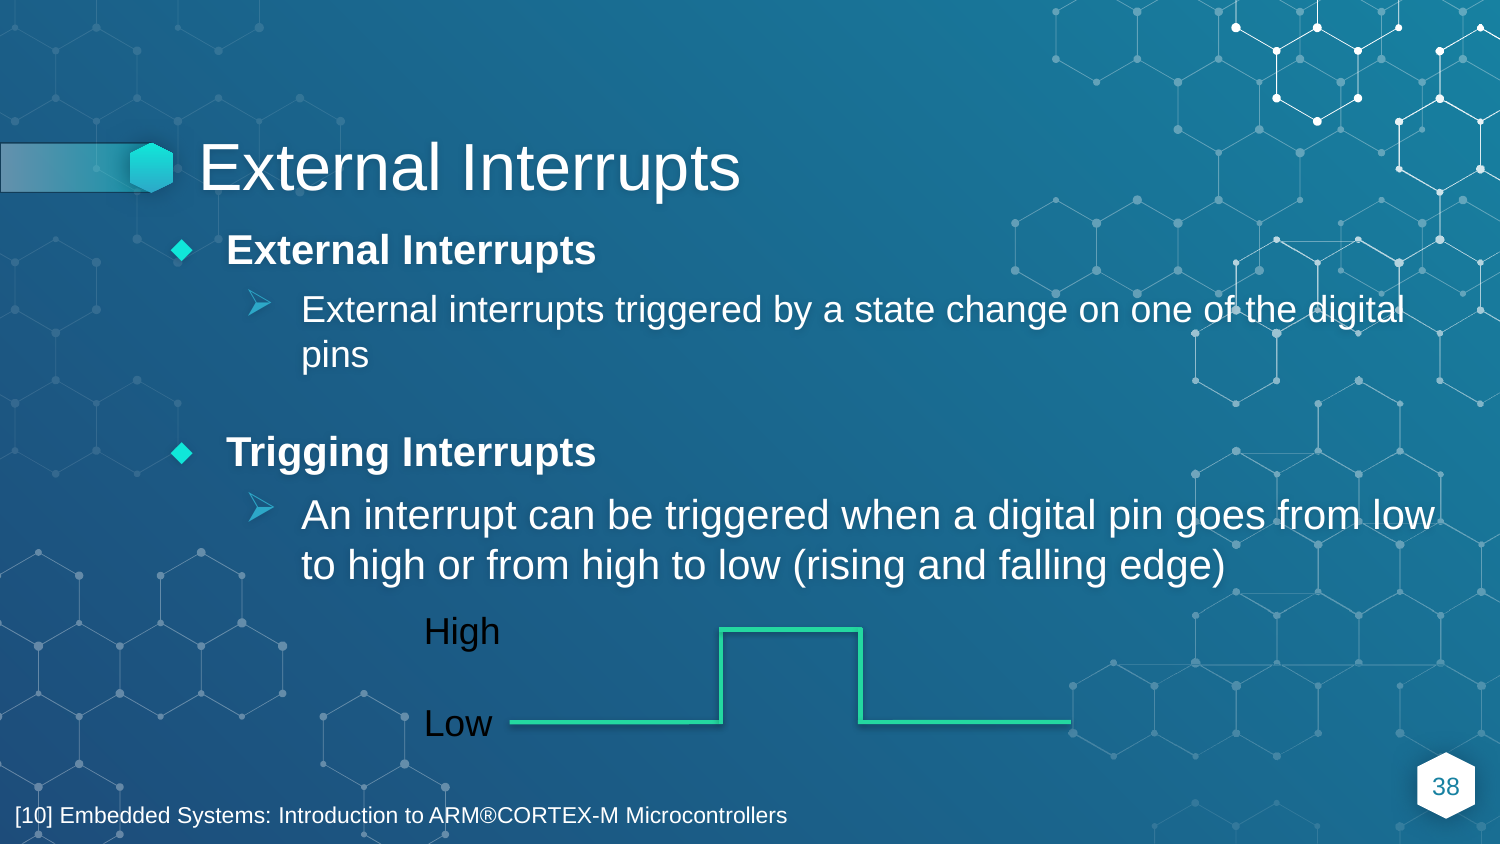

# External Interrupts
External Interrupts
External interrupts triggered by a state change on one of the digital pins

Trigging Interrupts
An interrupt can be triggered when a digital pin goes from low to high or from high to low (rising and falling edge)
High
Low
38
[10] Embedded Systems: Introduction to ARM®CORTEX-M Microcontrollers